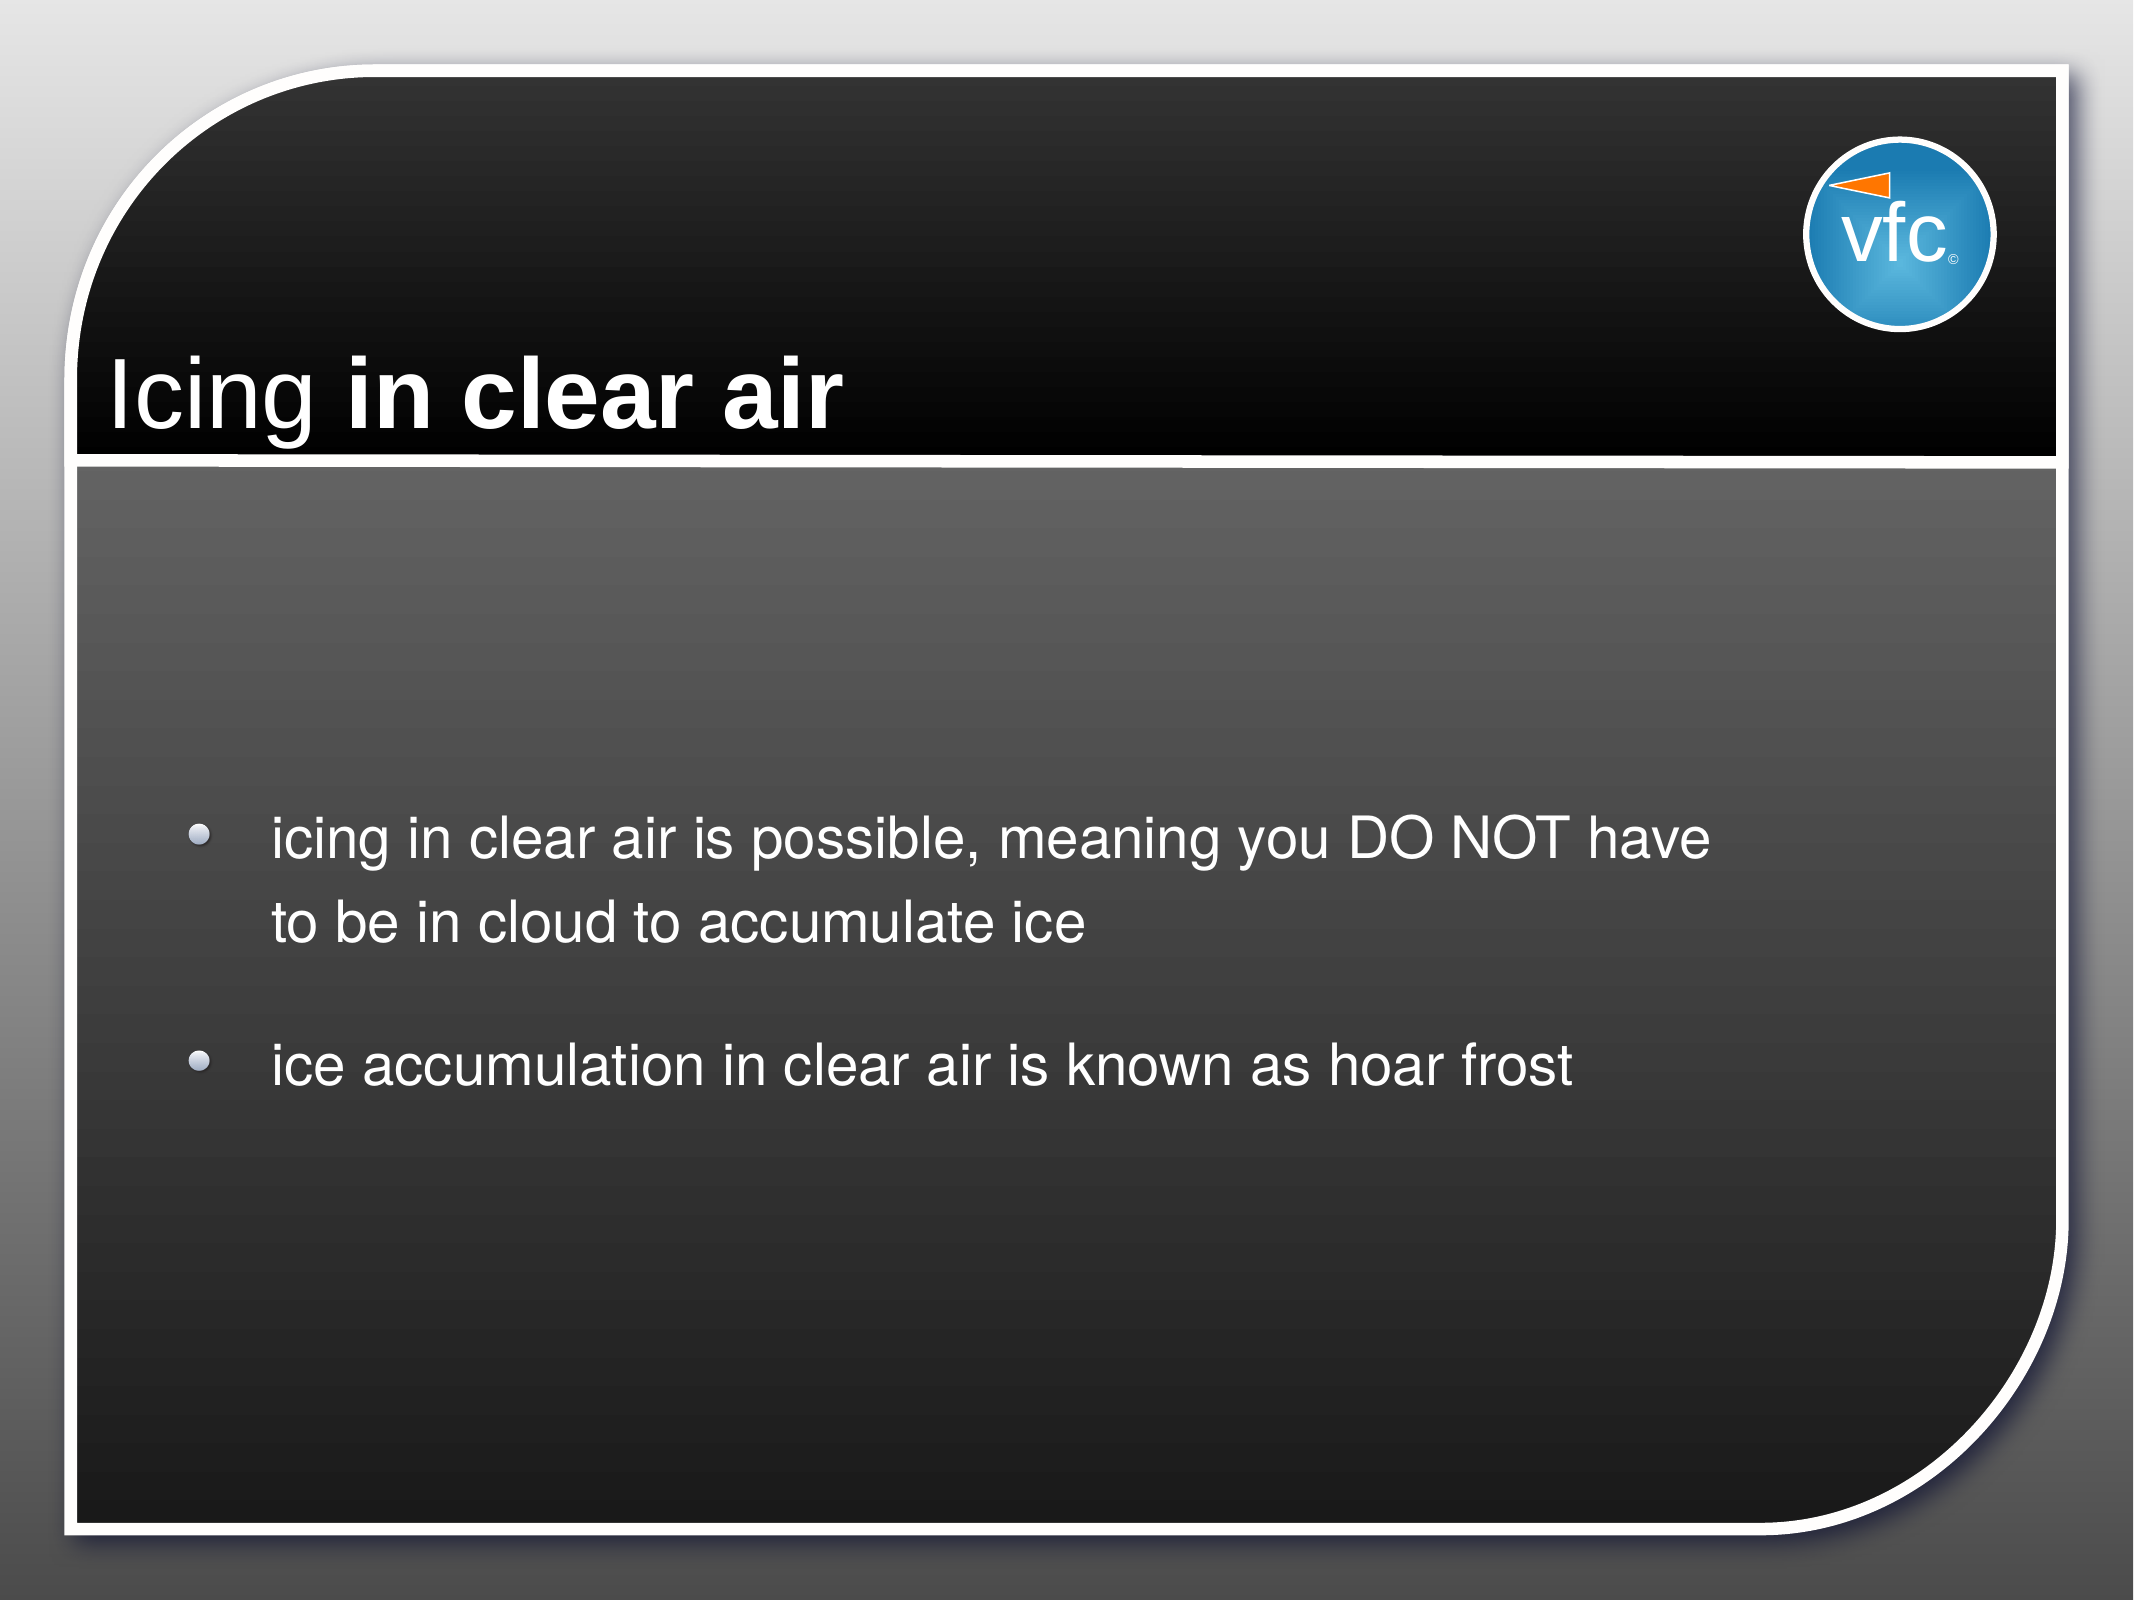

vfc©

# Icing in clear air
icing in clear air is possible, meaning you DO NOT have to be in cloud to accumulate ice
ice accumulation in clear air is known as hoar frost